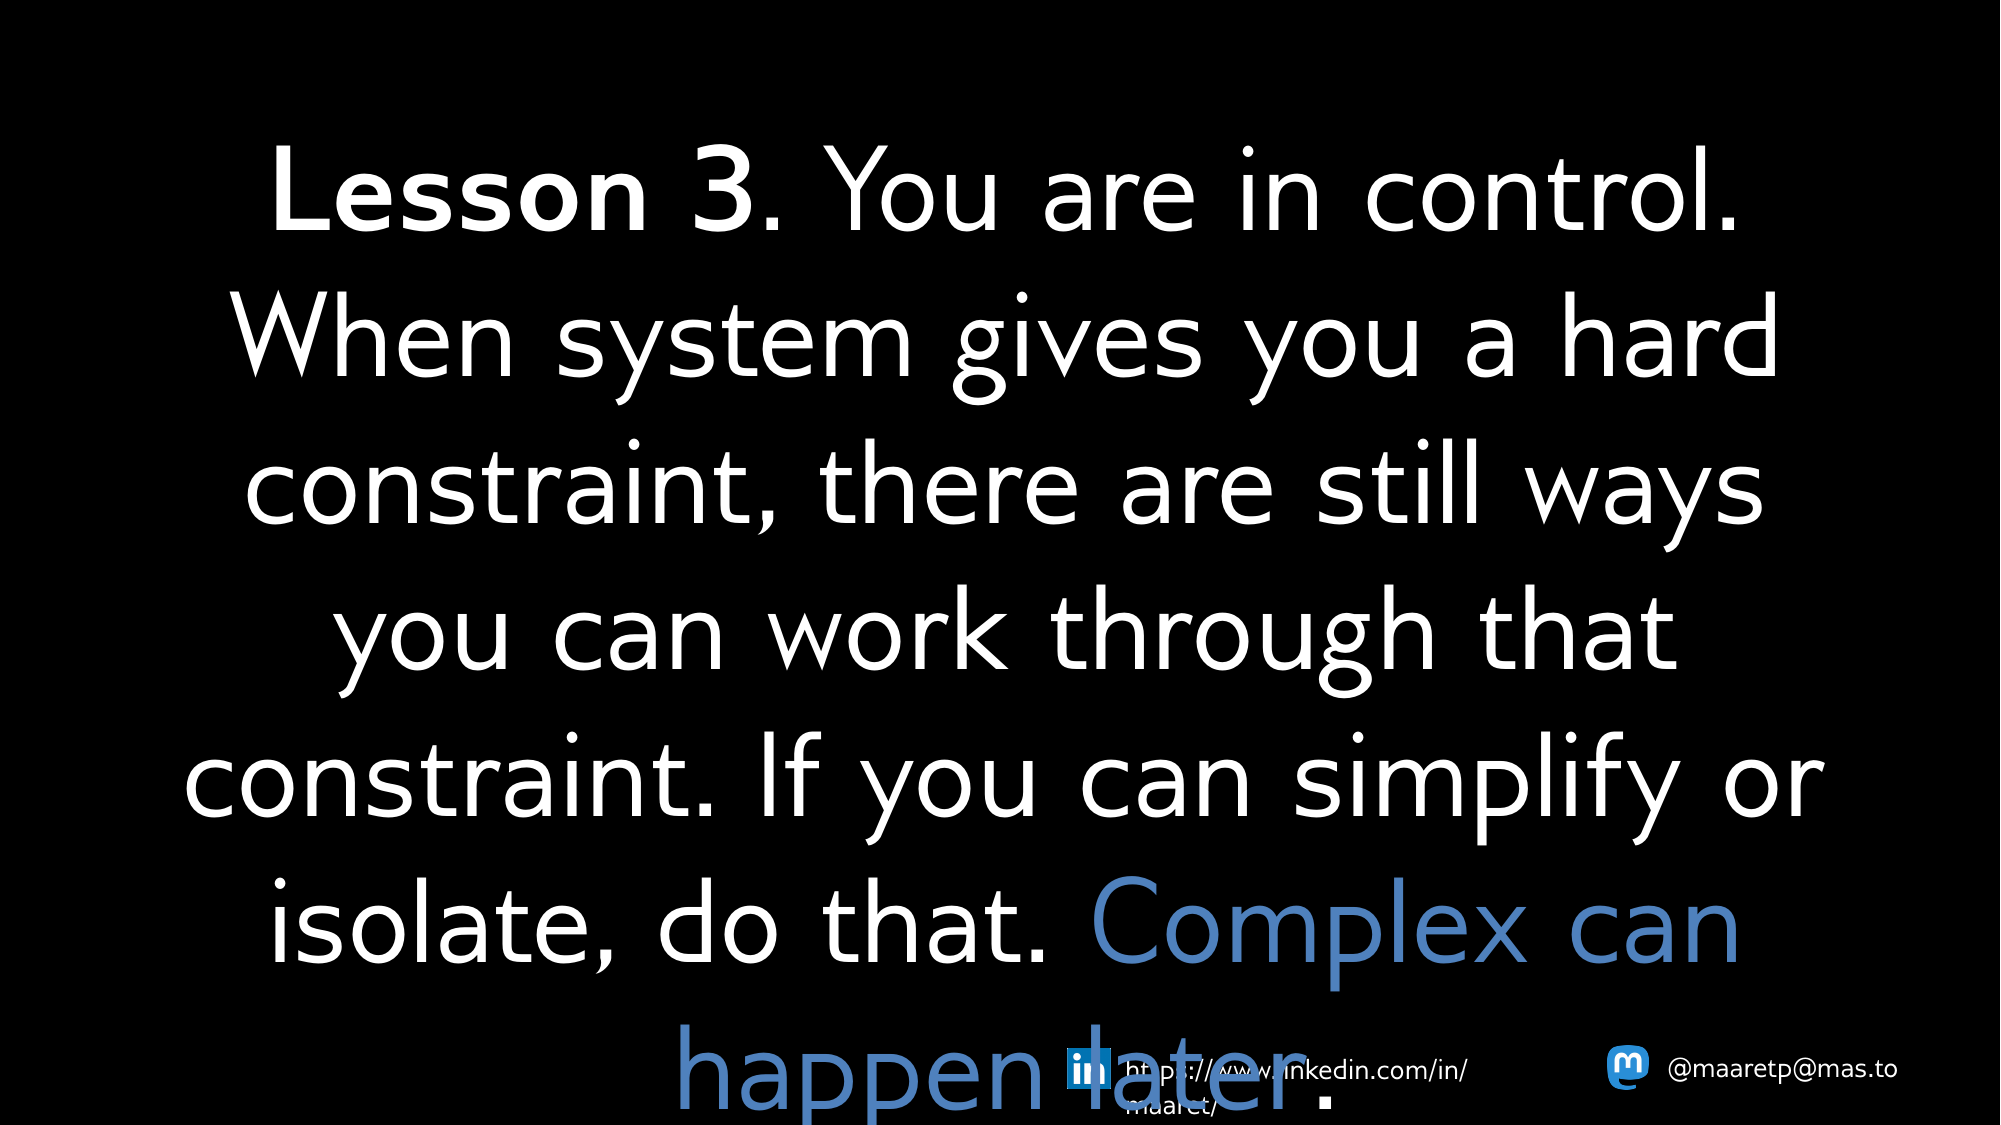

Lesson 3. You are in control. When system gives you a hard constraint, there are still ways you can work through that constraint. If you can simplify or isolate, do that. Complex can happen later.